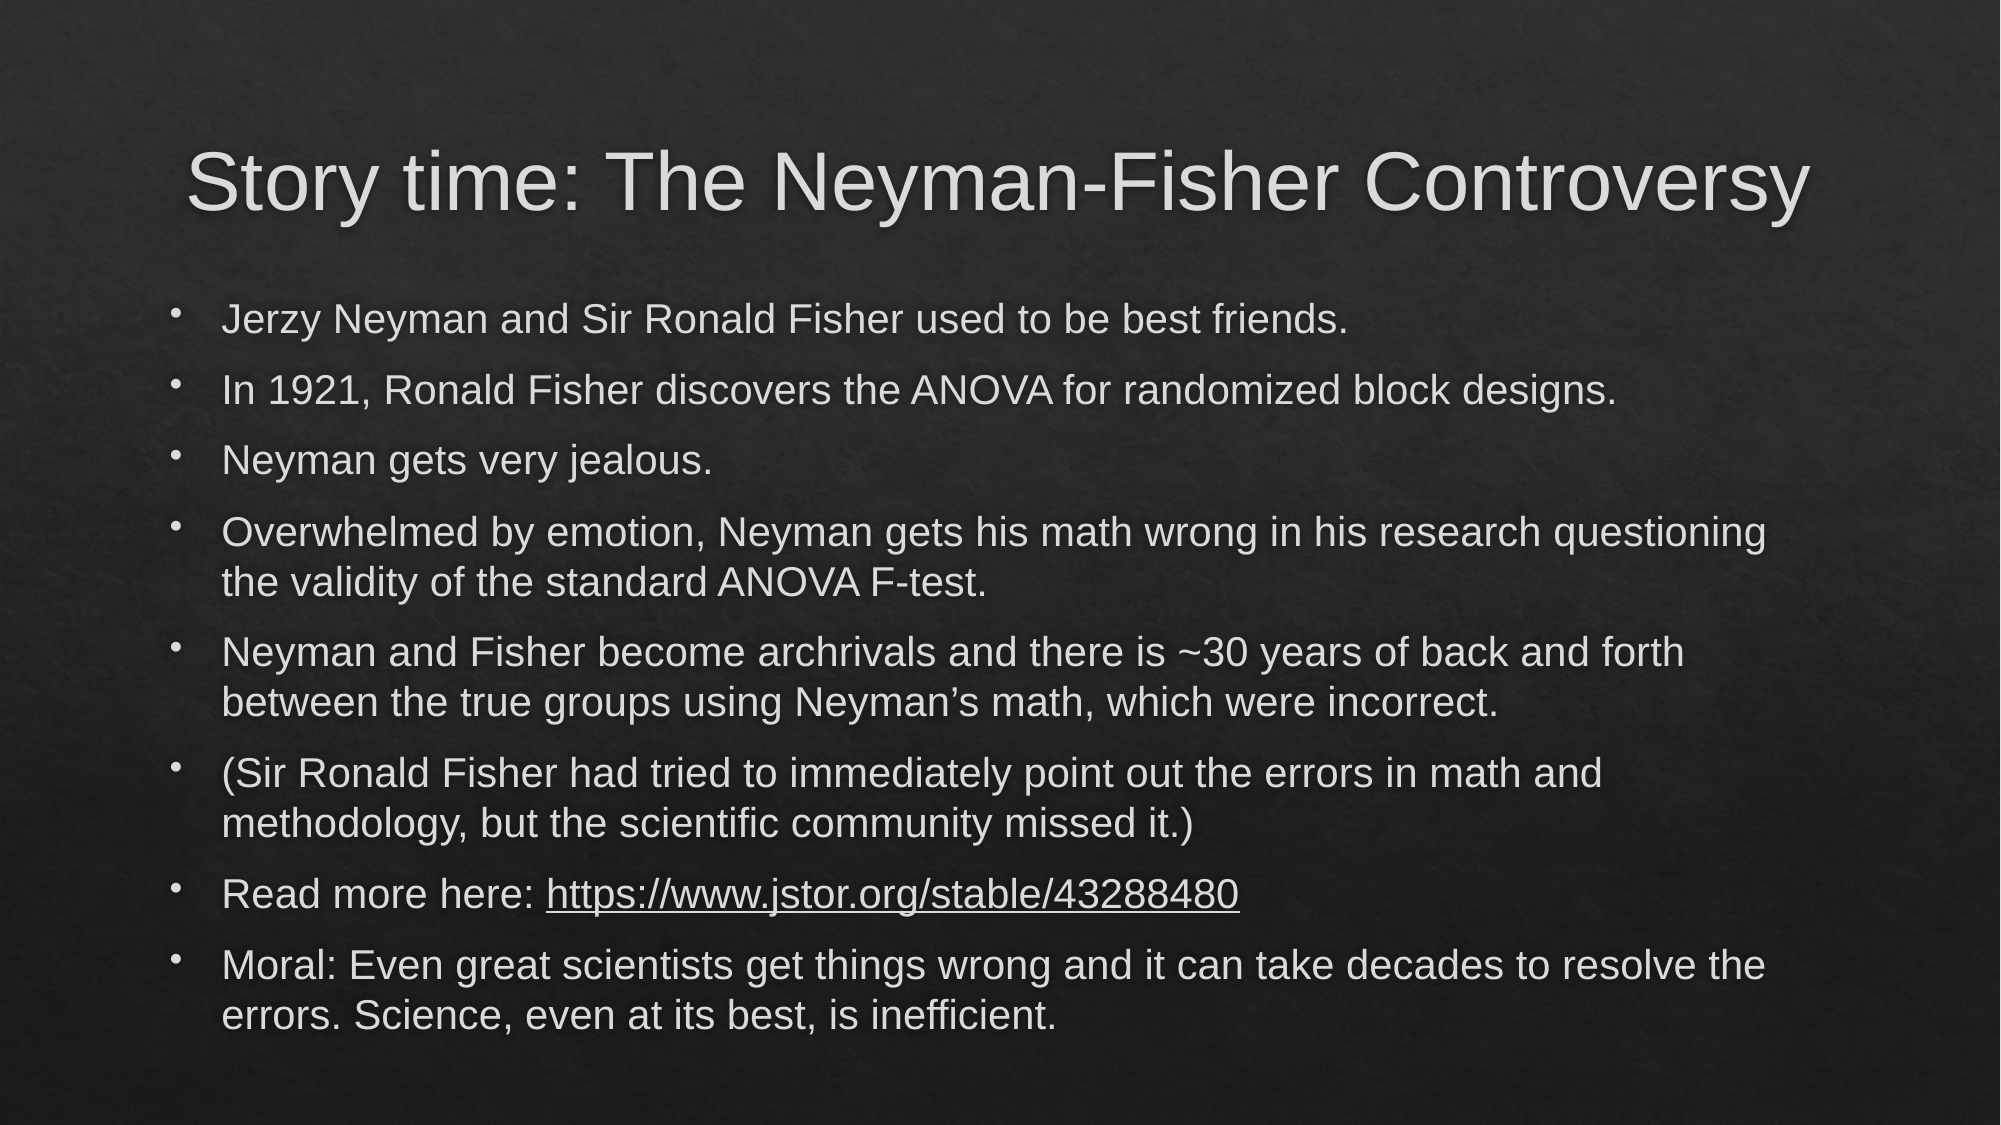

# Story time: The Neyman-Fisher Controversy
Jerzy Neyman and Sir Ronald Fisher used to be best friends.
In 1921, Ronald Fisher discovers the ANOVA for randomized block designs.
Neyman gets very jealous.
Overwhelmed by emotion, Neyman gets his math wrong in his research questioning the validity of the standard ANOVA F-test.
Neyman and Fisher become archrivals and there is ~30 years of back and forth between the true groups using Neyman’s math, which were incorrect.
(Sir Ronald Fisher had tried to immediately point out the errors in math and methodology, but the scientific community missed it.)
Read more here: https://www.jstor.org/stable/43288480
Moral: Even great scientists get things wrong and it can take decades to resolve the errors. Science, even at its best, is inefficient.